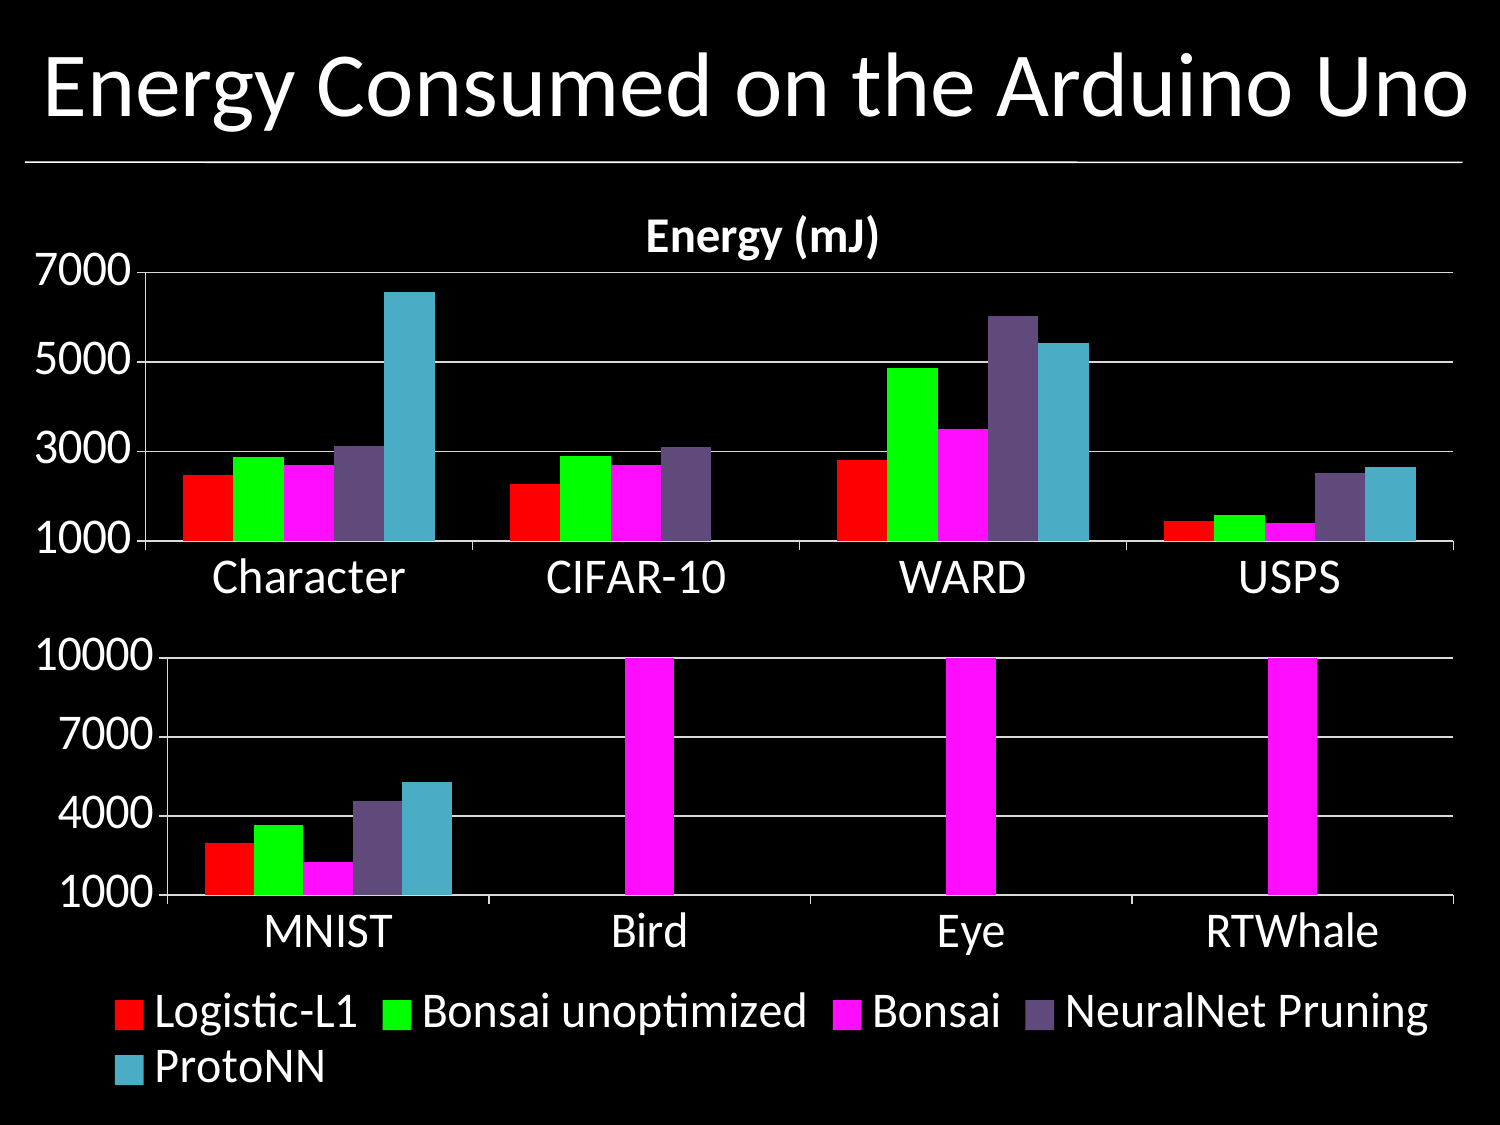

Energy Consumed on the Arduino Uno

### Chart: Energy (mJ)

| Category | Logistic-L1 | Bonsai unoptimized | Bonsai  | NeuralNet Pruning | ProtoNN |
|---|---|---|---|---|---|
| Character | 2471.4557999999993 | 2876.0575999999996 | 2689.2405119999994 | 3134.52487 | 6563.2248 |
| CIFAR-10 | 2271.6490499999995 | 2908.830906 | 2705.510186 | 3103.3232999999996 | 0.0 |
| WARD | 2805.1501499999995 | 4860.317374 | 3505.68868 | 6035.8148679999995 | 5419.830944 |
| USPS | 1443.5043839999998 | 1585.6720200000002 | 1393.5526079999995 | 2516.8819499999995 | 2650.5024 |

### Chart

| Category | Logistic-L1 | Bonsai unoptimized | Bonsai | NeuralNet Pruning | ProtoNN |
|---|---|---|---|---|---|
| MNIST | 2997.1065599999997 | 3655.4752000000003 | 2260.584144 | 4558.184511999999 | 5298.123599999999 |
| Bird | 0.0 | 0.0 | 49049.0 | 0.0 | 0.0 |
| Eye | 0.0 | 0.0 | 51269.0 | 0.0 | 0.0 |
| RTWhale | 0.0 | 0.0 | 13098.0 | 0.0 | 0.0 |